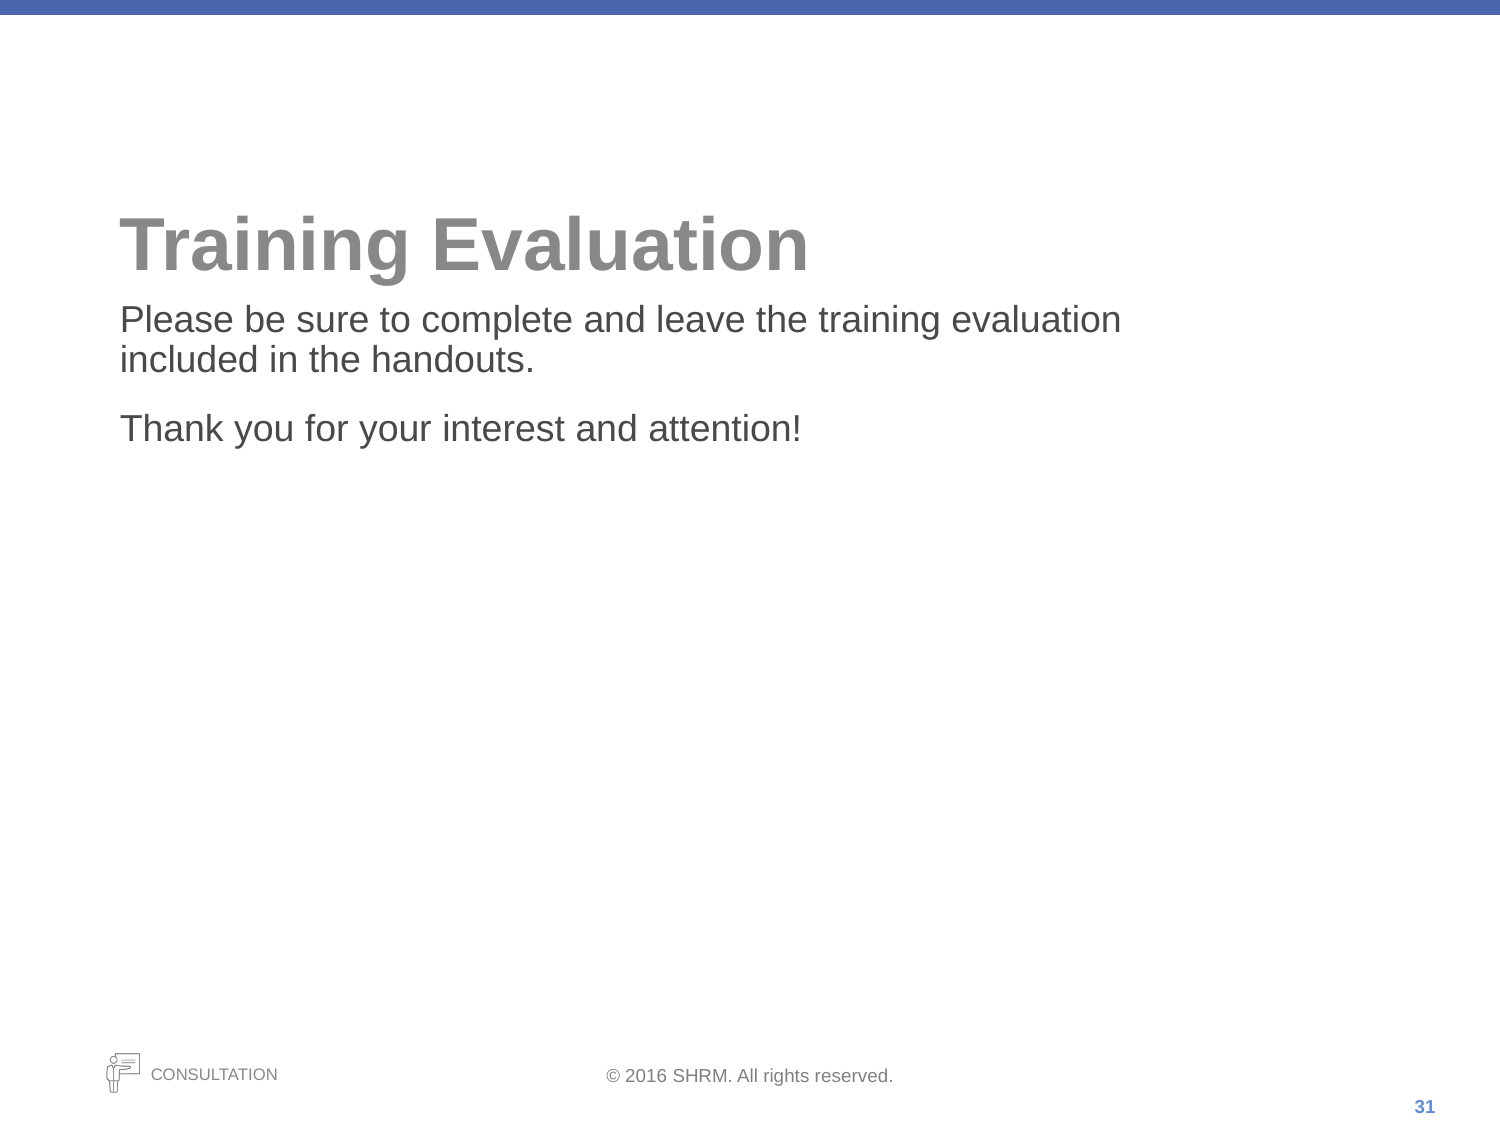

# Training Evaluation
Please be sure to complete and leave the training evaluation included in the handouts.
Thank you for your interest and attention!
31